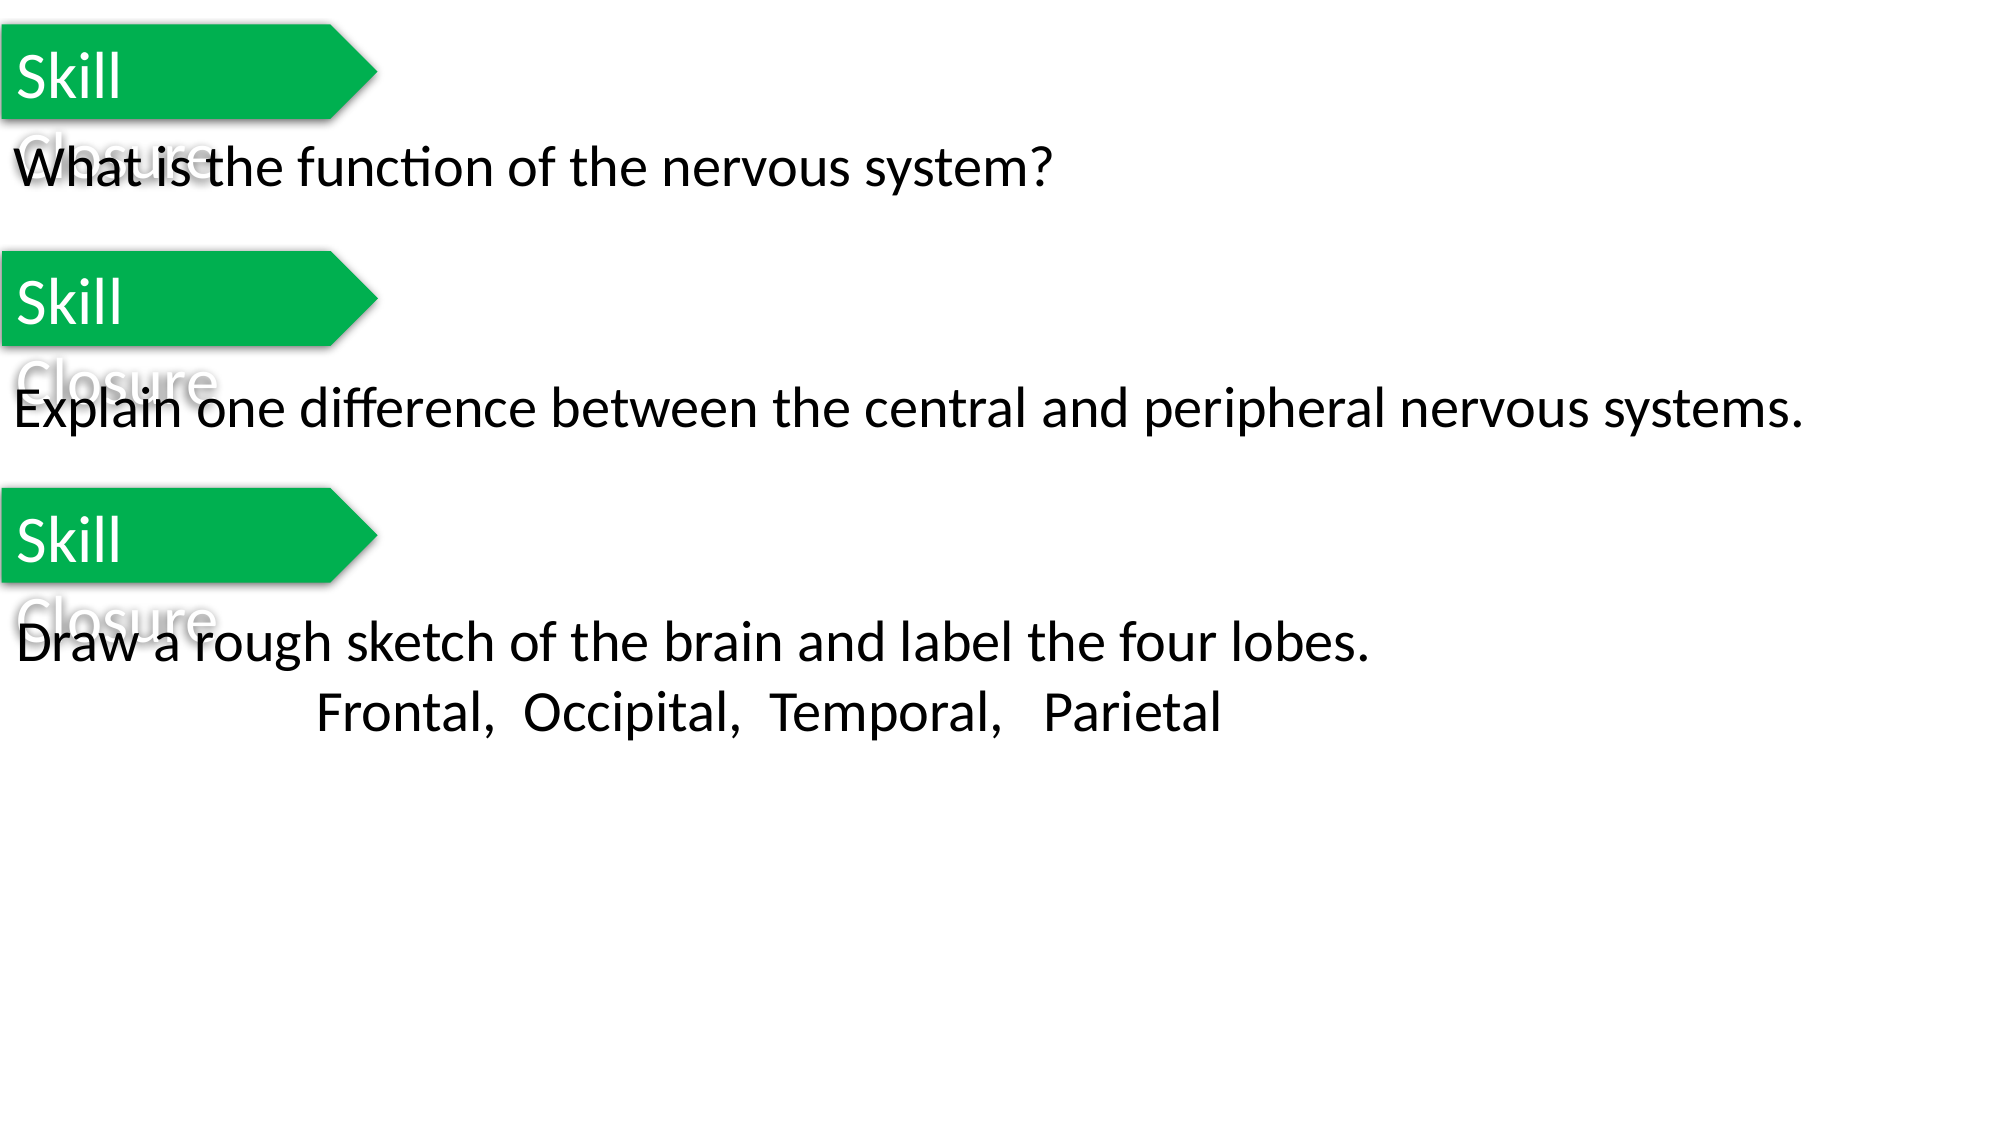

Skill Closure
What is the function of the nervous system?
Skill Closure
Explain one difference between the central and peripheral nervous systems.
Skill Closure
Draw a rough sketch of the brain and label the four lobes.
		Frontal,  Occipital,  Temporal,   Parietal